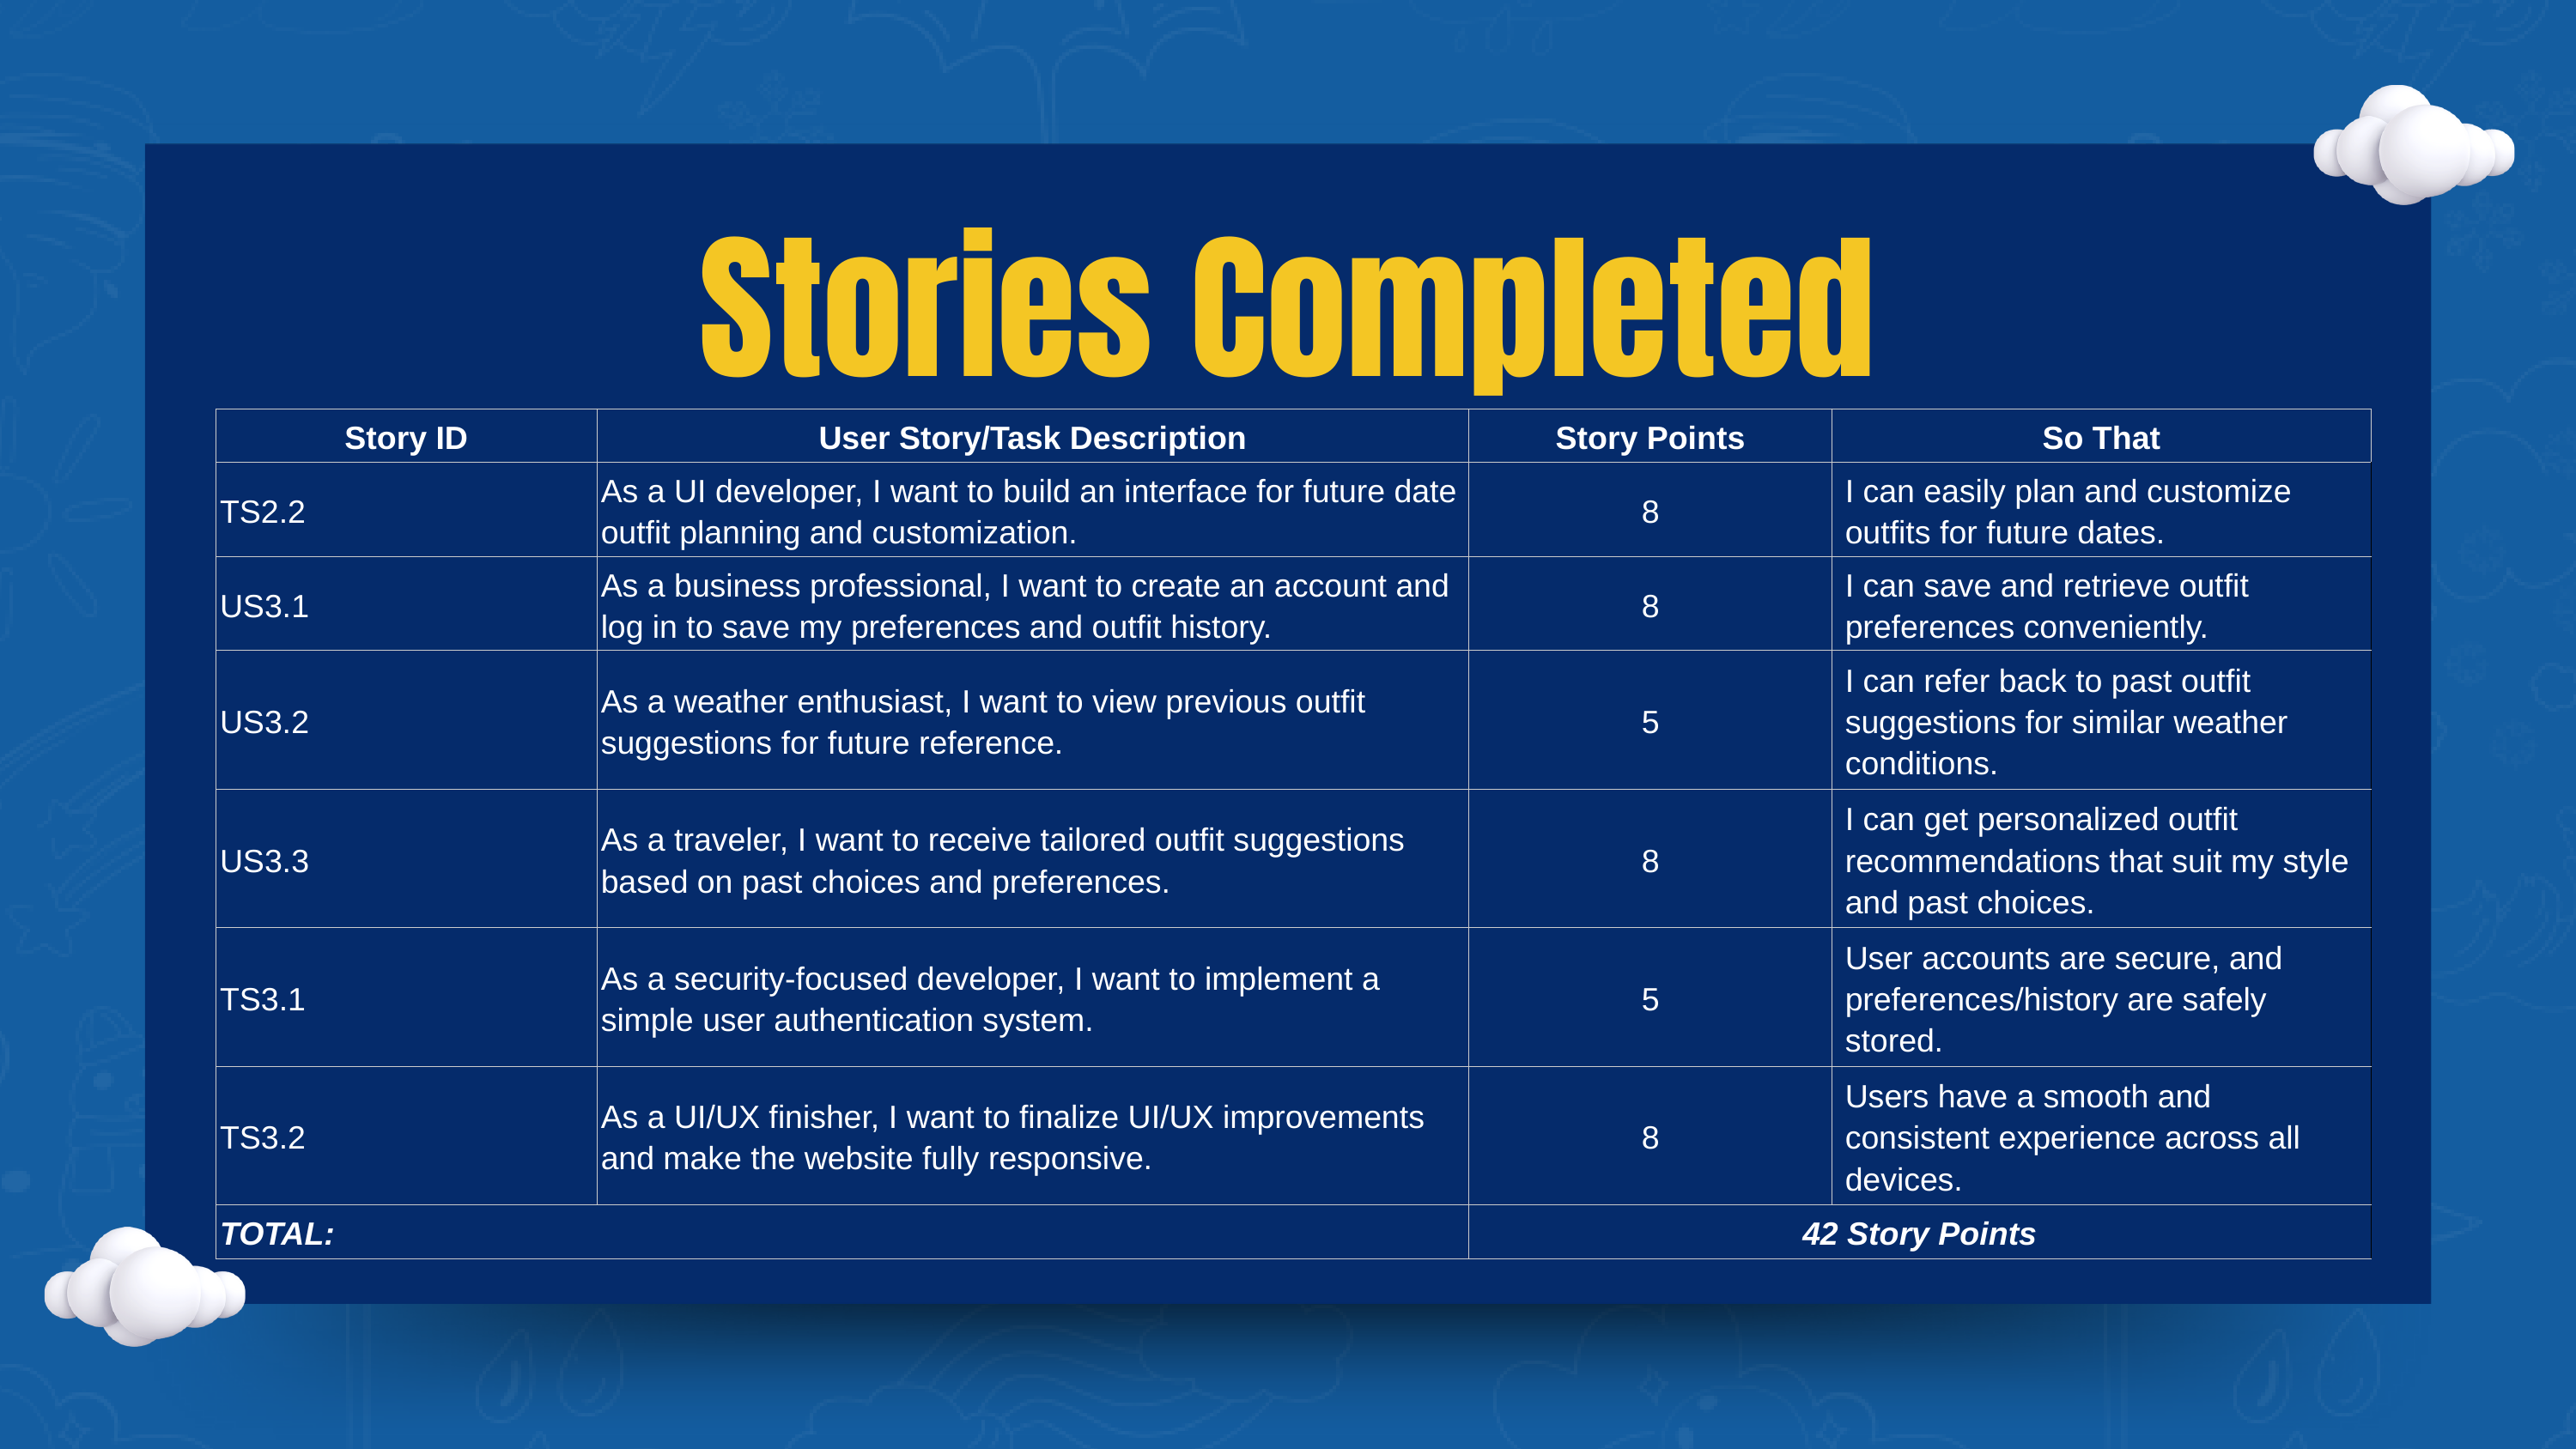

Stories Completed
| Story ID | User Story/Task Description | Story Points | So That |
| --- | --- | --- | --- |
| TS2.2 | As a UI developer, I want to build an interface for future date outfit planning and customization. | 8 | I can easily plan and customize outfits for future dates. |
| US3.1 | As a business professional, I want to create an account and log in to save my preferences and outfit history. | 8 | I can save and retrieve outfit preferences conveniently. |
| US3.2 | As a weather enthusiast, I want to view previous outfit suggestions for future reference. | 5 | I can refer back to past outfit suggestions for similar weather conditions. |
| US3.3 | As a traveler, I want to receive tailored outfit suggestions based on past choices and preferences. | 8 | I can get personalized outfit recommendations that suit my style and past choices. |
| TS3.1 | As a security-focused developer, I want to implement a simple user authentication system. | 5 | User accounts are secure, and preferences/history are safely stored. |
| TS3.2 | As a UI/UX finisher, I want to finalize UI/UX improvements and make the website fully responsive. | 8 | Users have a smooth and consistent experience across all devices. |
| TOTAL: |  | 42 Story Points |  |